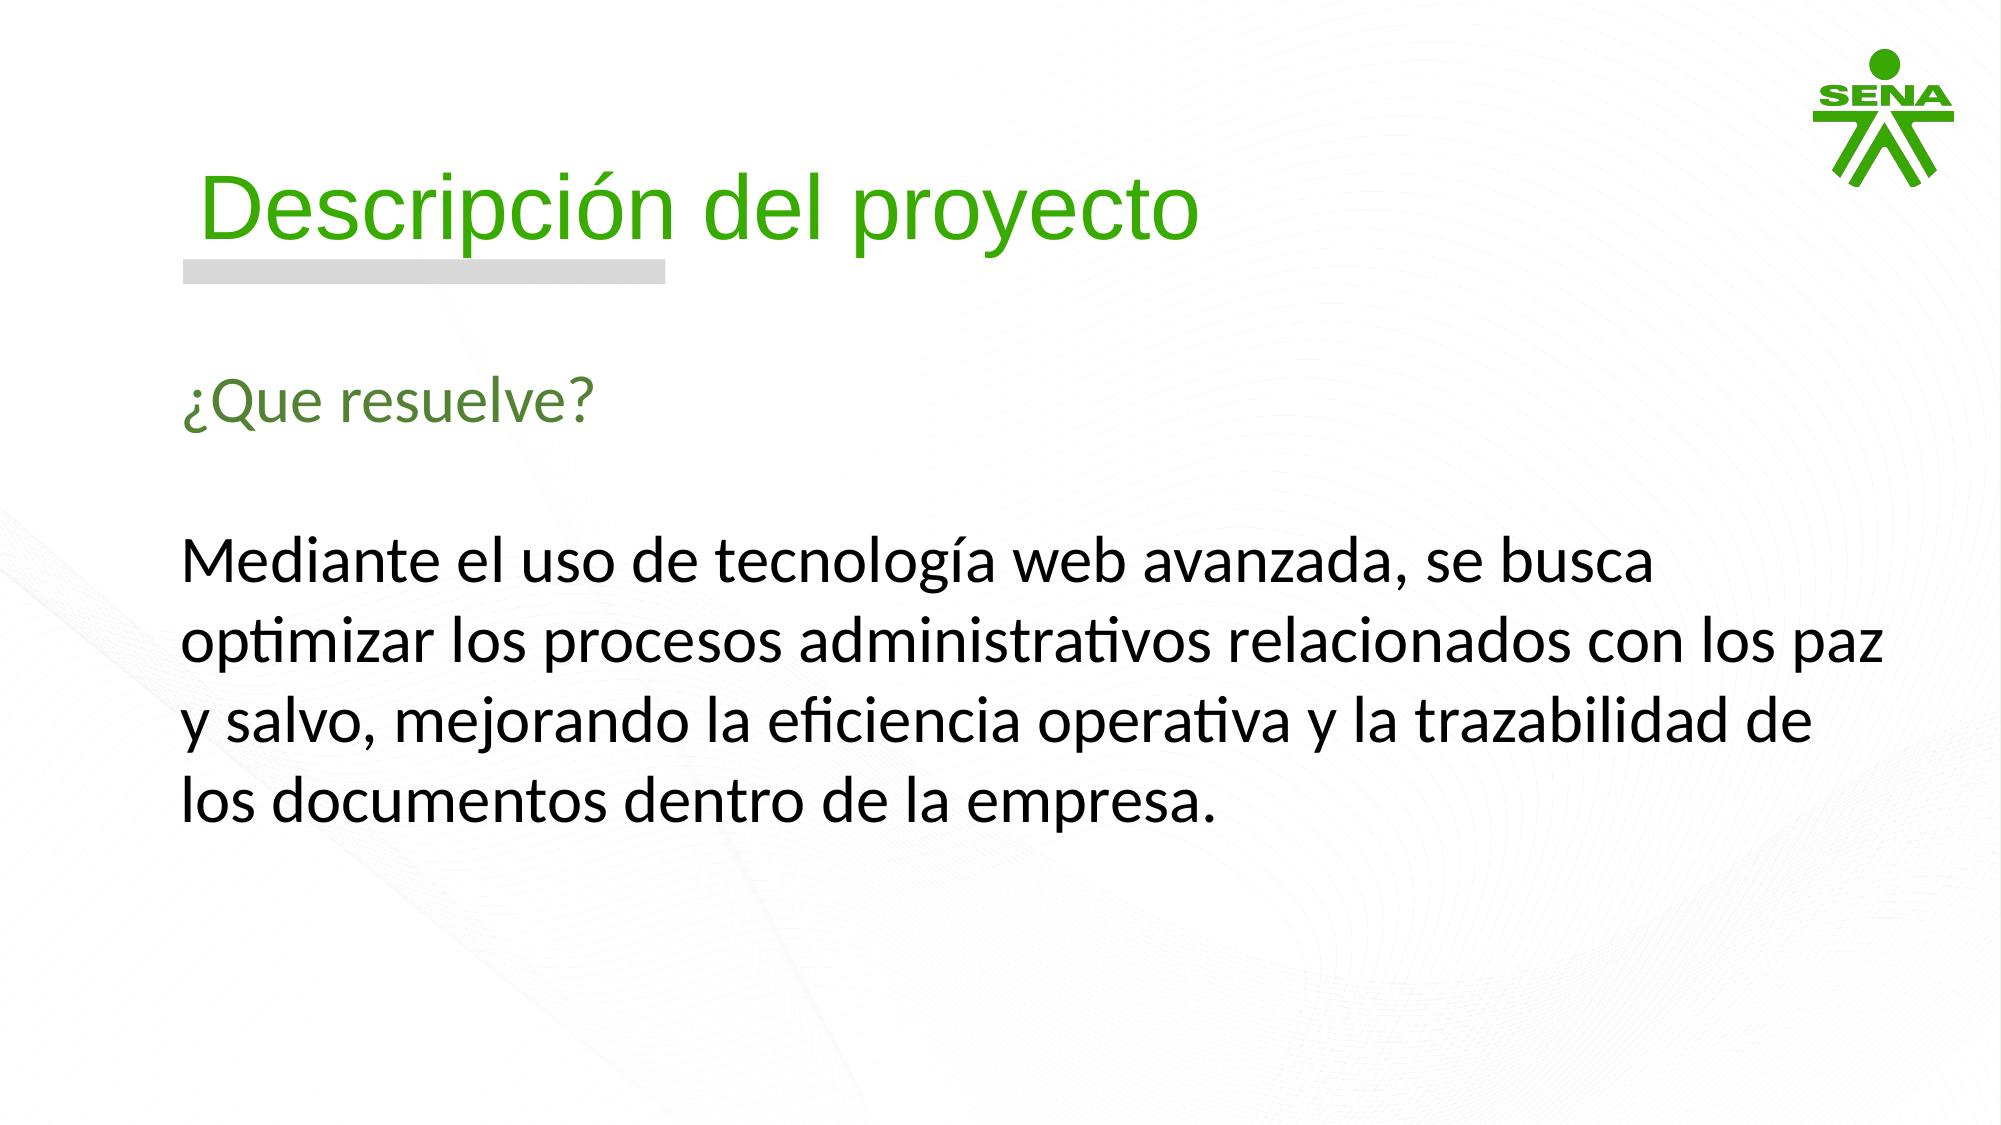

Descripción del proyecto

¿Que resuelve?

Mediante el uso de tecnología web avanzada, se busca optimizar los procesos administrativos relacionados con los paz y salvo, mejorando la eficiencia operativa y la trazabilidad de los documentos dentro de la empresa.